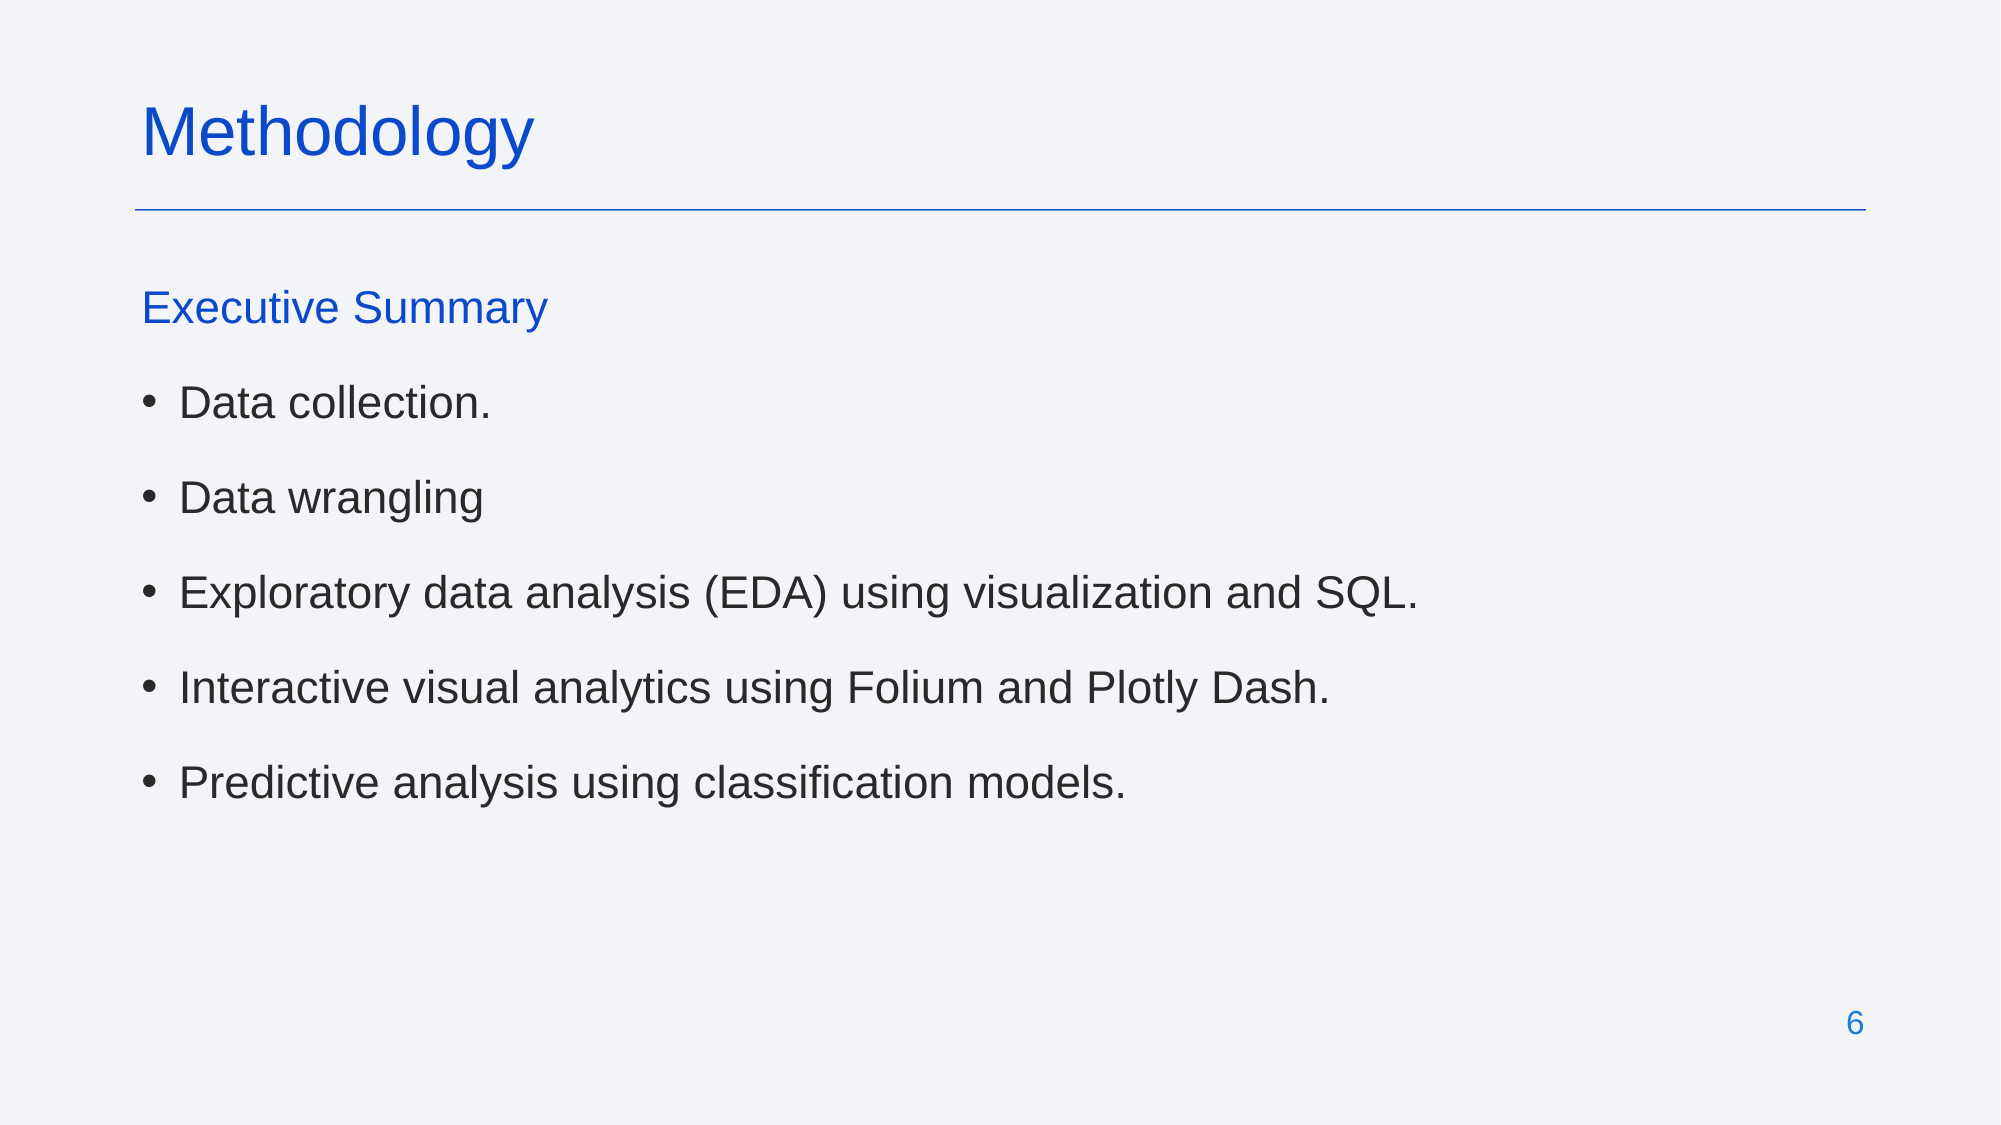

Methodology
Executive Summary
Data collection.
Data wrangling
Exploratory data analysis (EDA) using visualization and SQL.
Interactive visual analytics using Folium and Plotly Dash.
Predictive analysis using classification models.

6